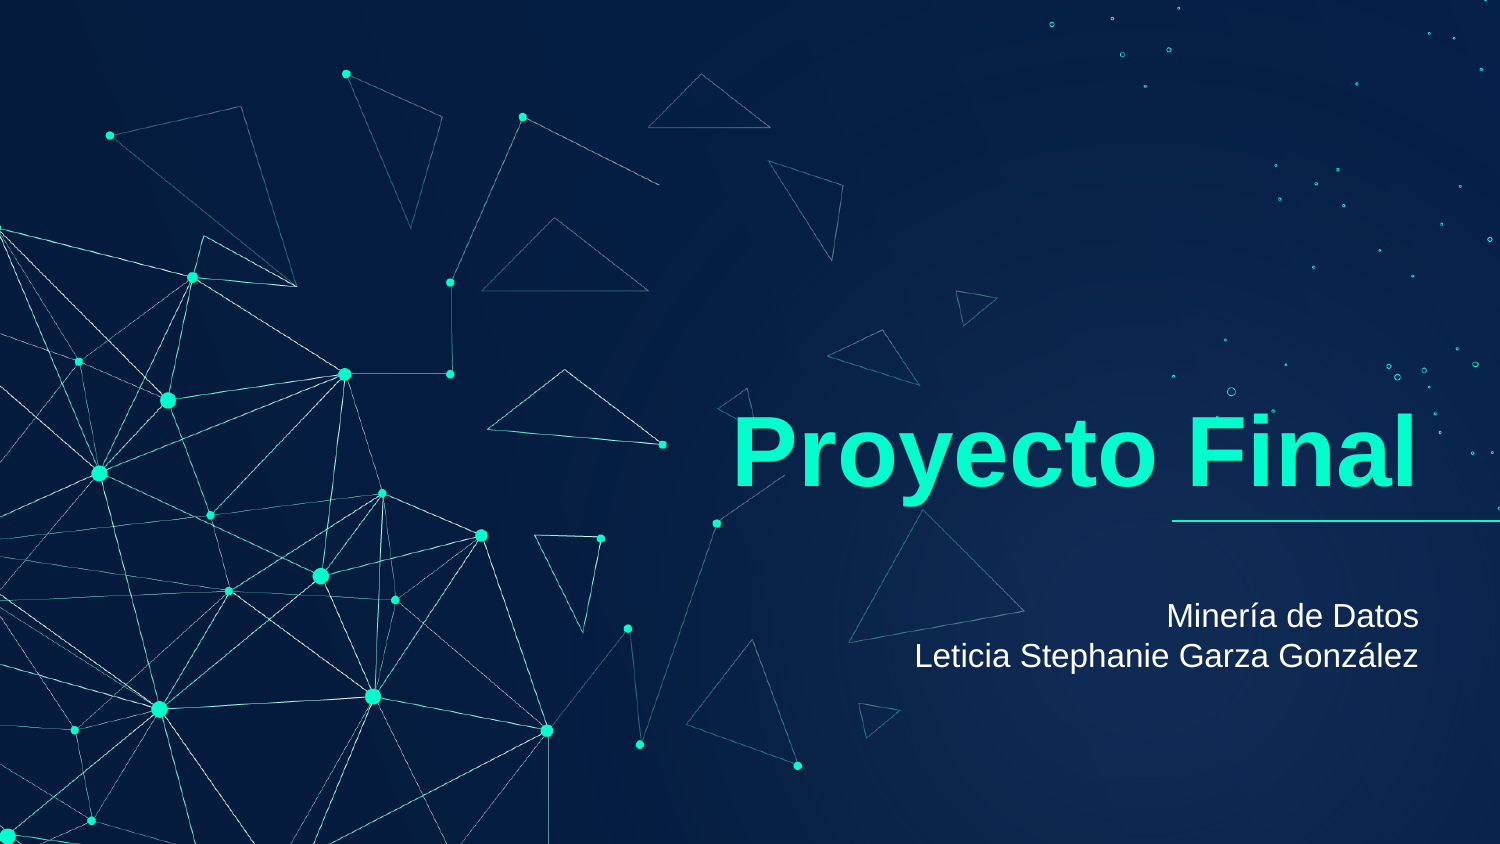

# Proyecto Final
Minería de Datos
Leticia Stephanie Garza González